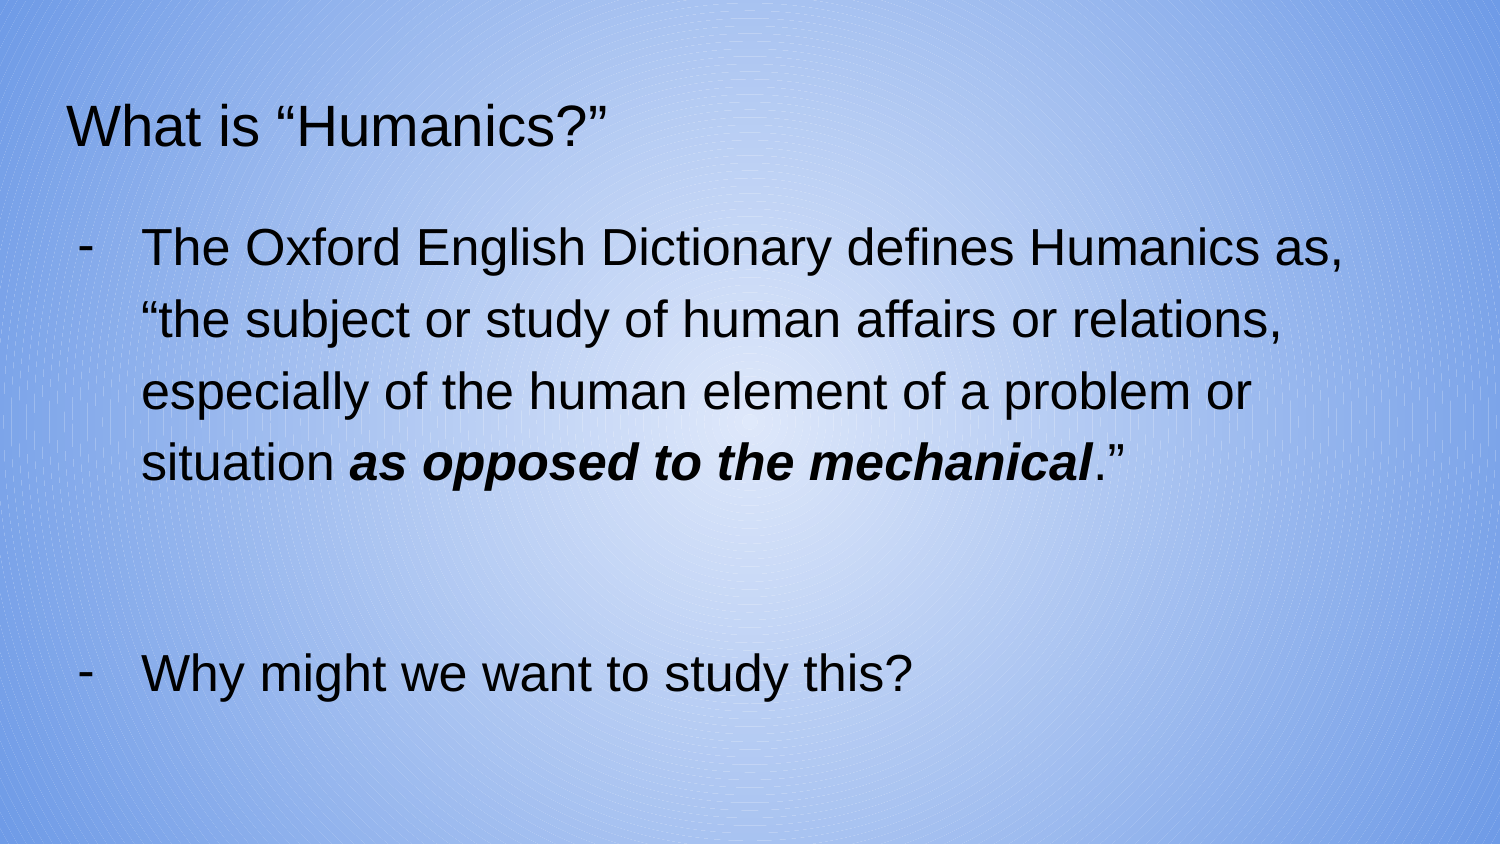

# What is “Humanics?”
The Oxford English Dictionary defines Humanics as, “the subject or study of human affairs or relations, especially of the human element of a problem or situation as opposed to the mechanical.”

Why might we want to study this?